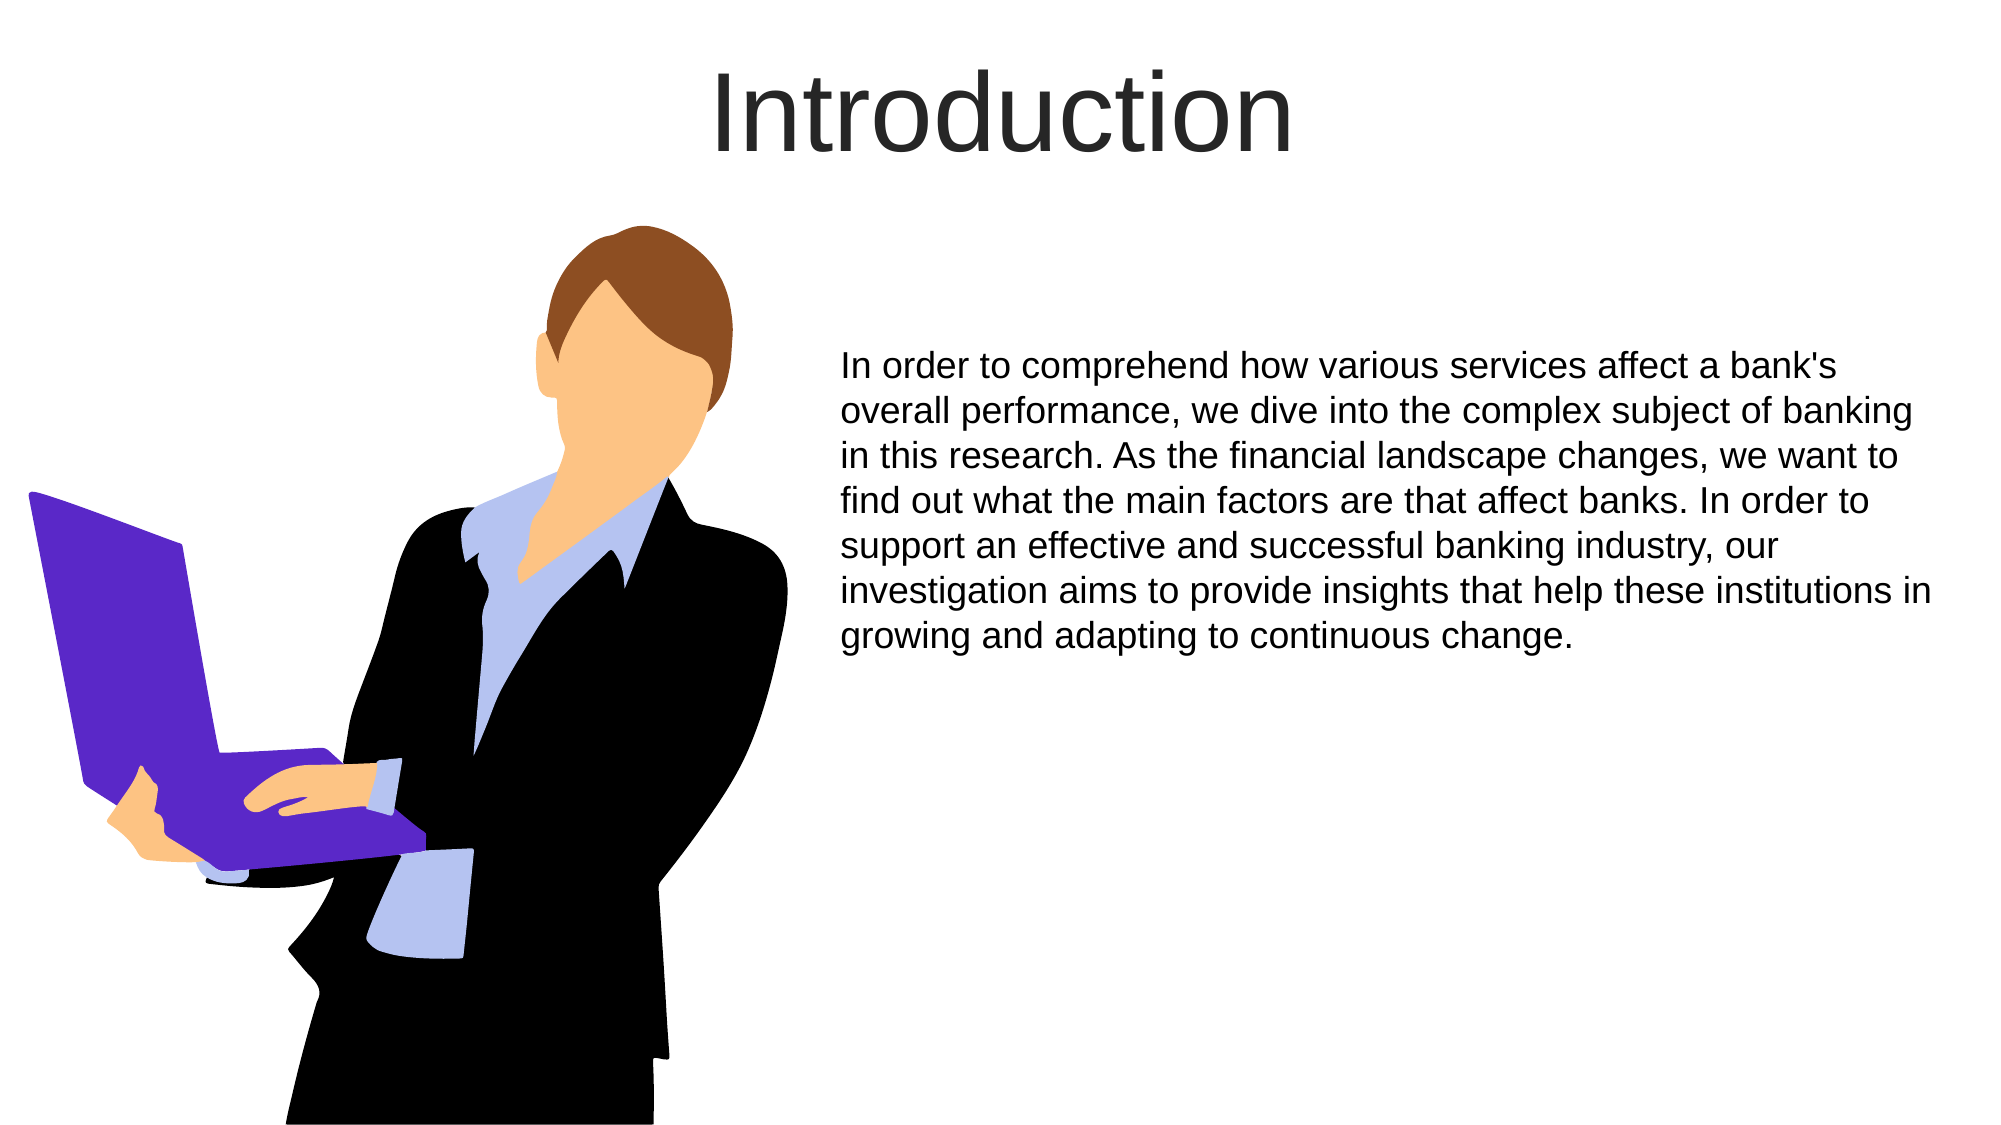

Introduction

In order to comprehend how various services affect a bank's overall performance, we dive into the complex subject of banking in this research. As the financial landscape changes, we want to find out what the main factors are that affect banks. In order to support an effective and successful banking industry, our investigation aims to provide insights that help these institutions in growing and adapting to continuous change.